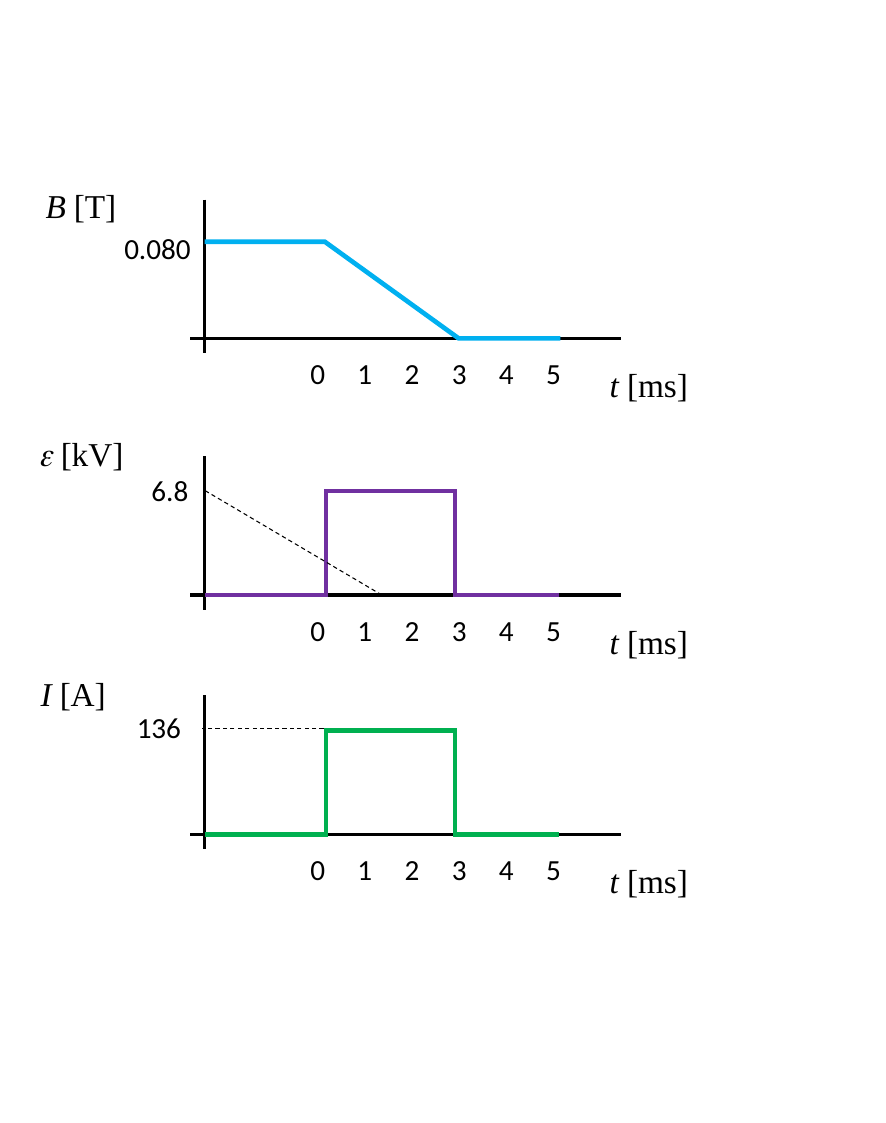

B [T]
0.080

0     1     2     3     4     5
t [ms]
ε [kV]
6.8

0     1     2     3     4     5
t [ms]
I [A]
136

0     1     2     3     4     5
t [ms]